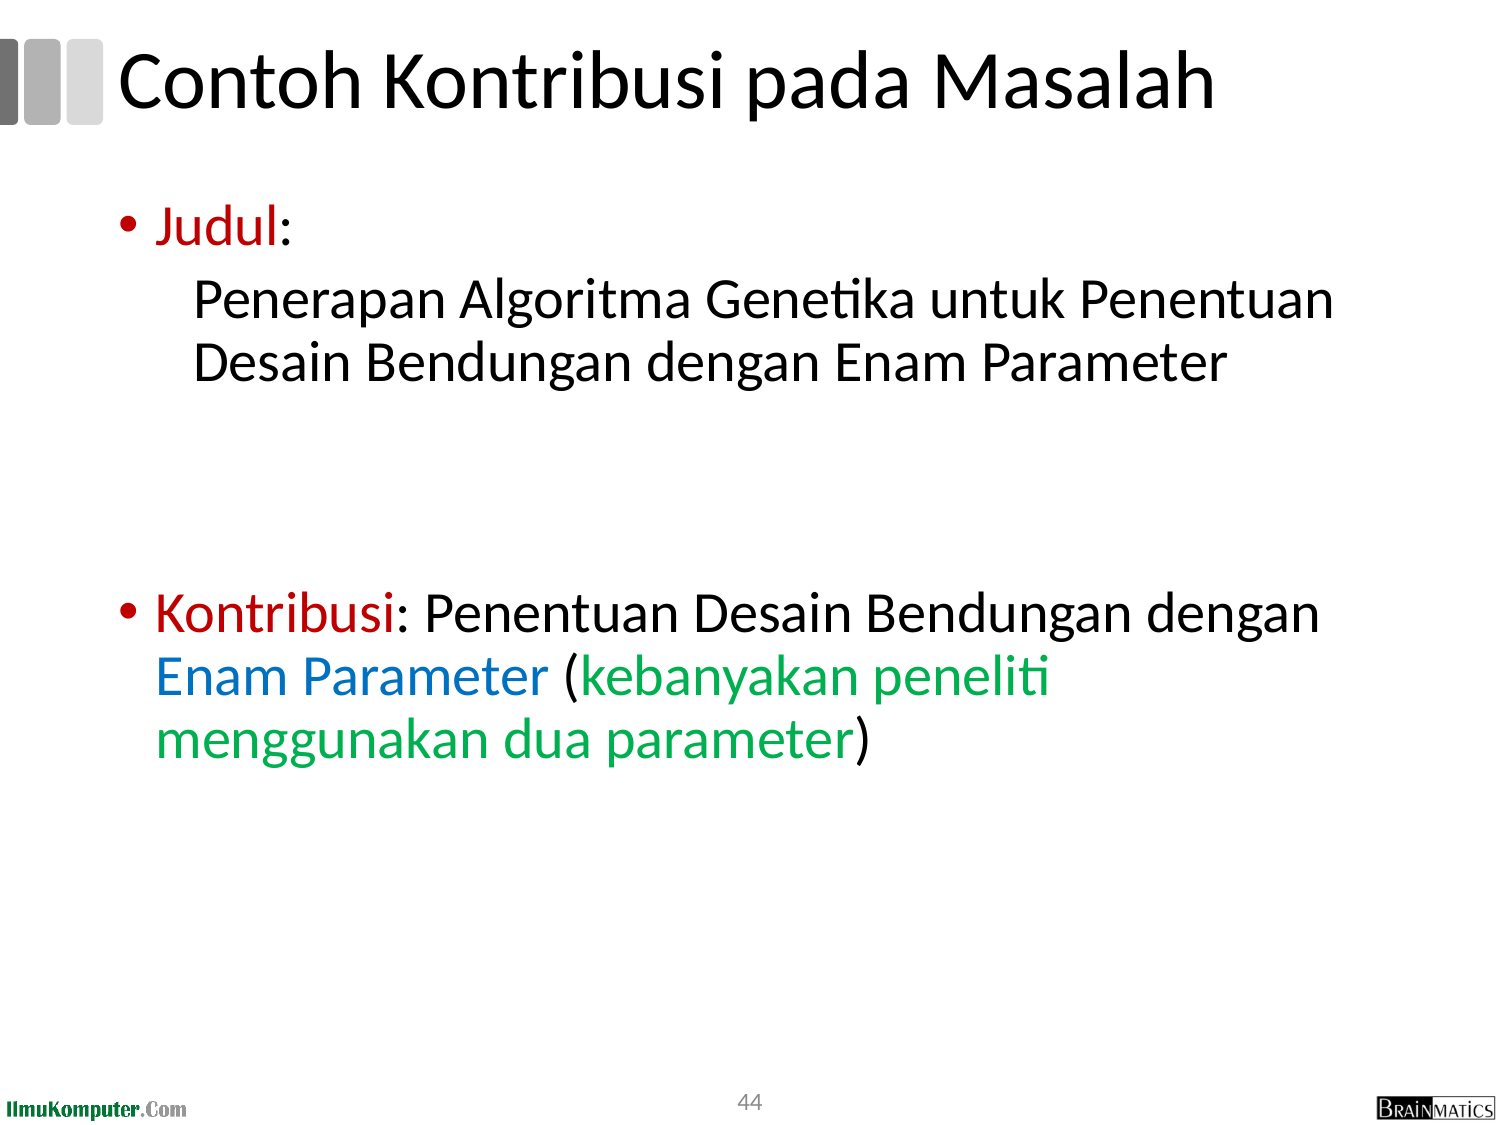

# Contoh Kontribusi pada Masalah
Judul:
Penerapan Algoritma Genetika untuk Penentuan Desain Bendungan dengan Enam Parameter

Kontribusi: Penentuan Desain Bendungan dengan Enam Parameter (kebanyakan peneliti menggunakan dua parameter)

44